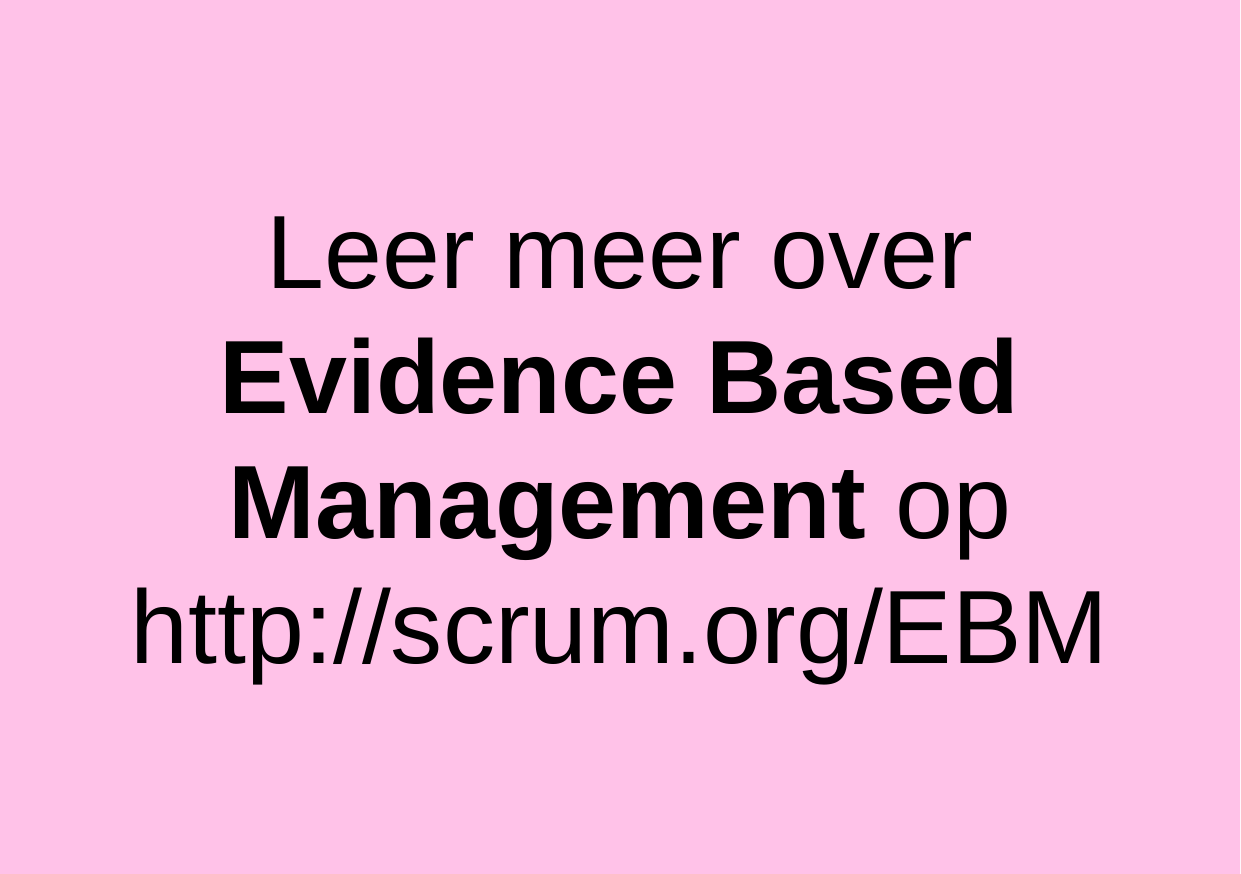

Leer meer over
Evidence Based Management op
http://scrum.org/EBM